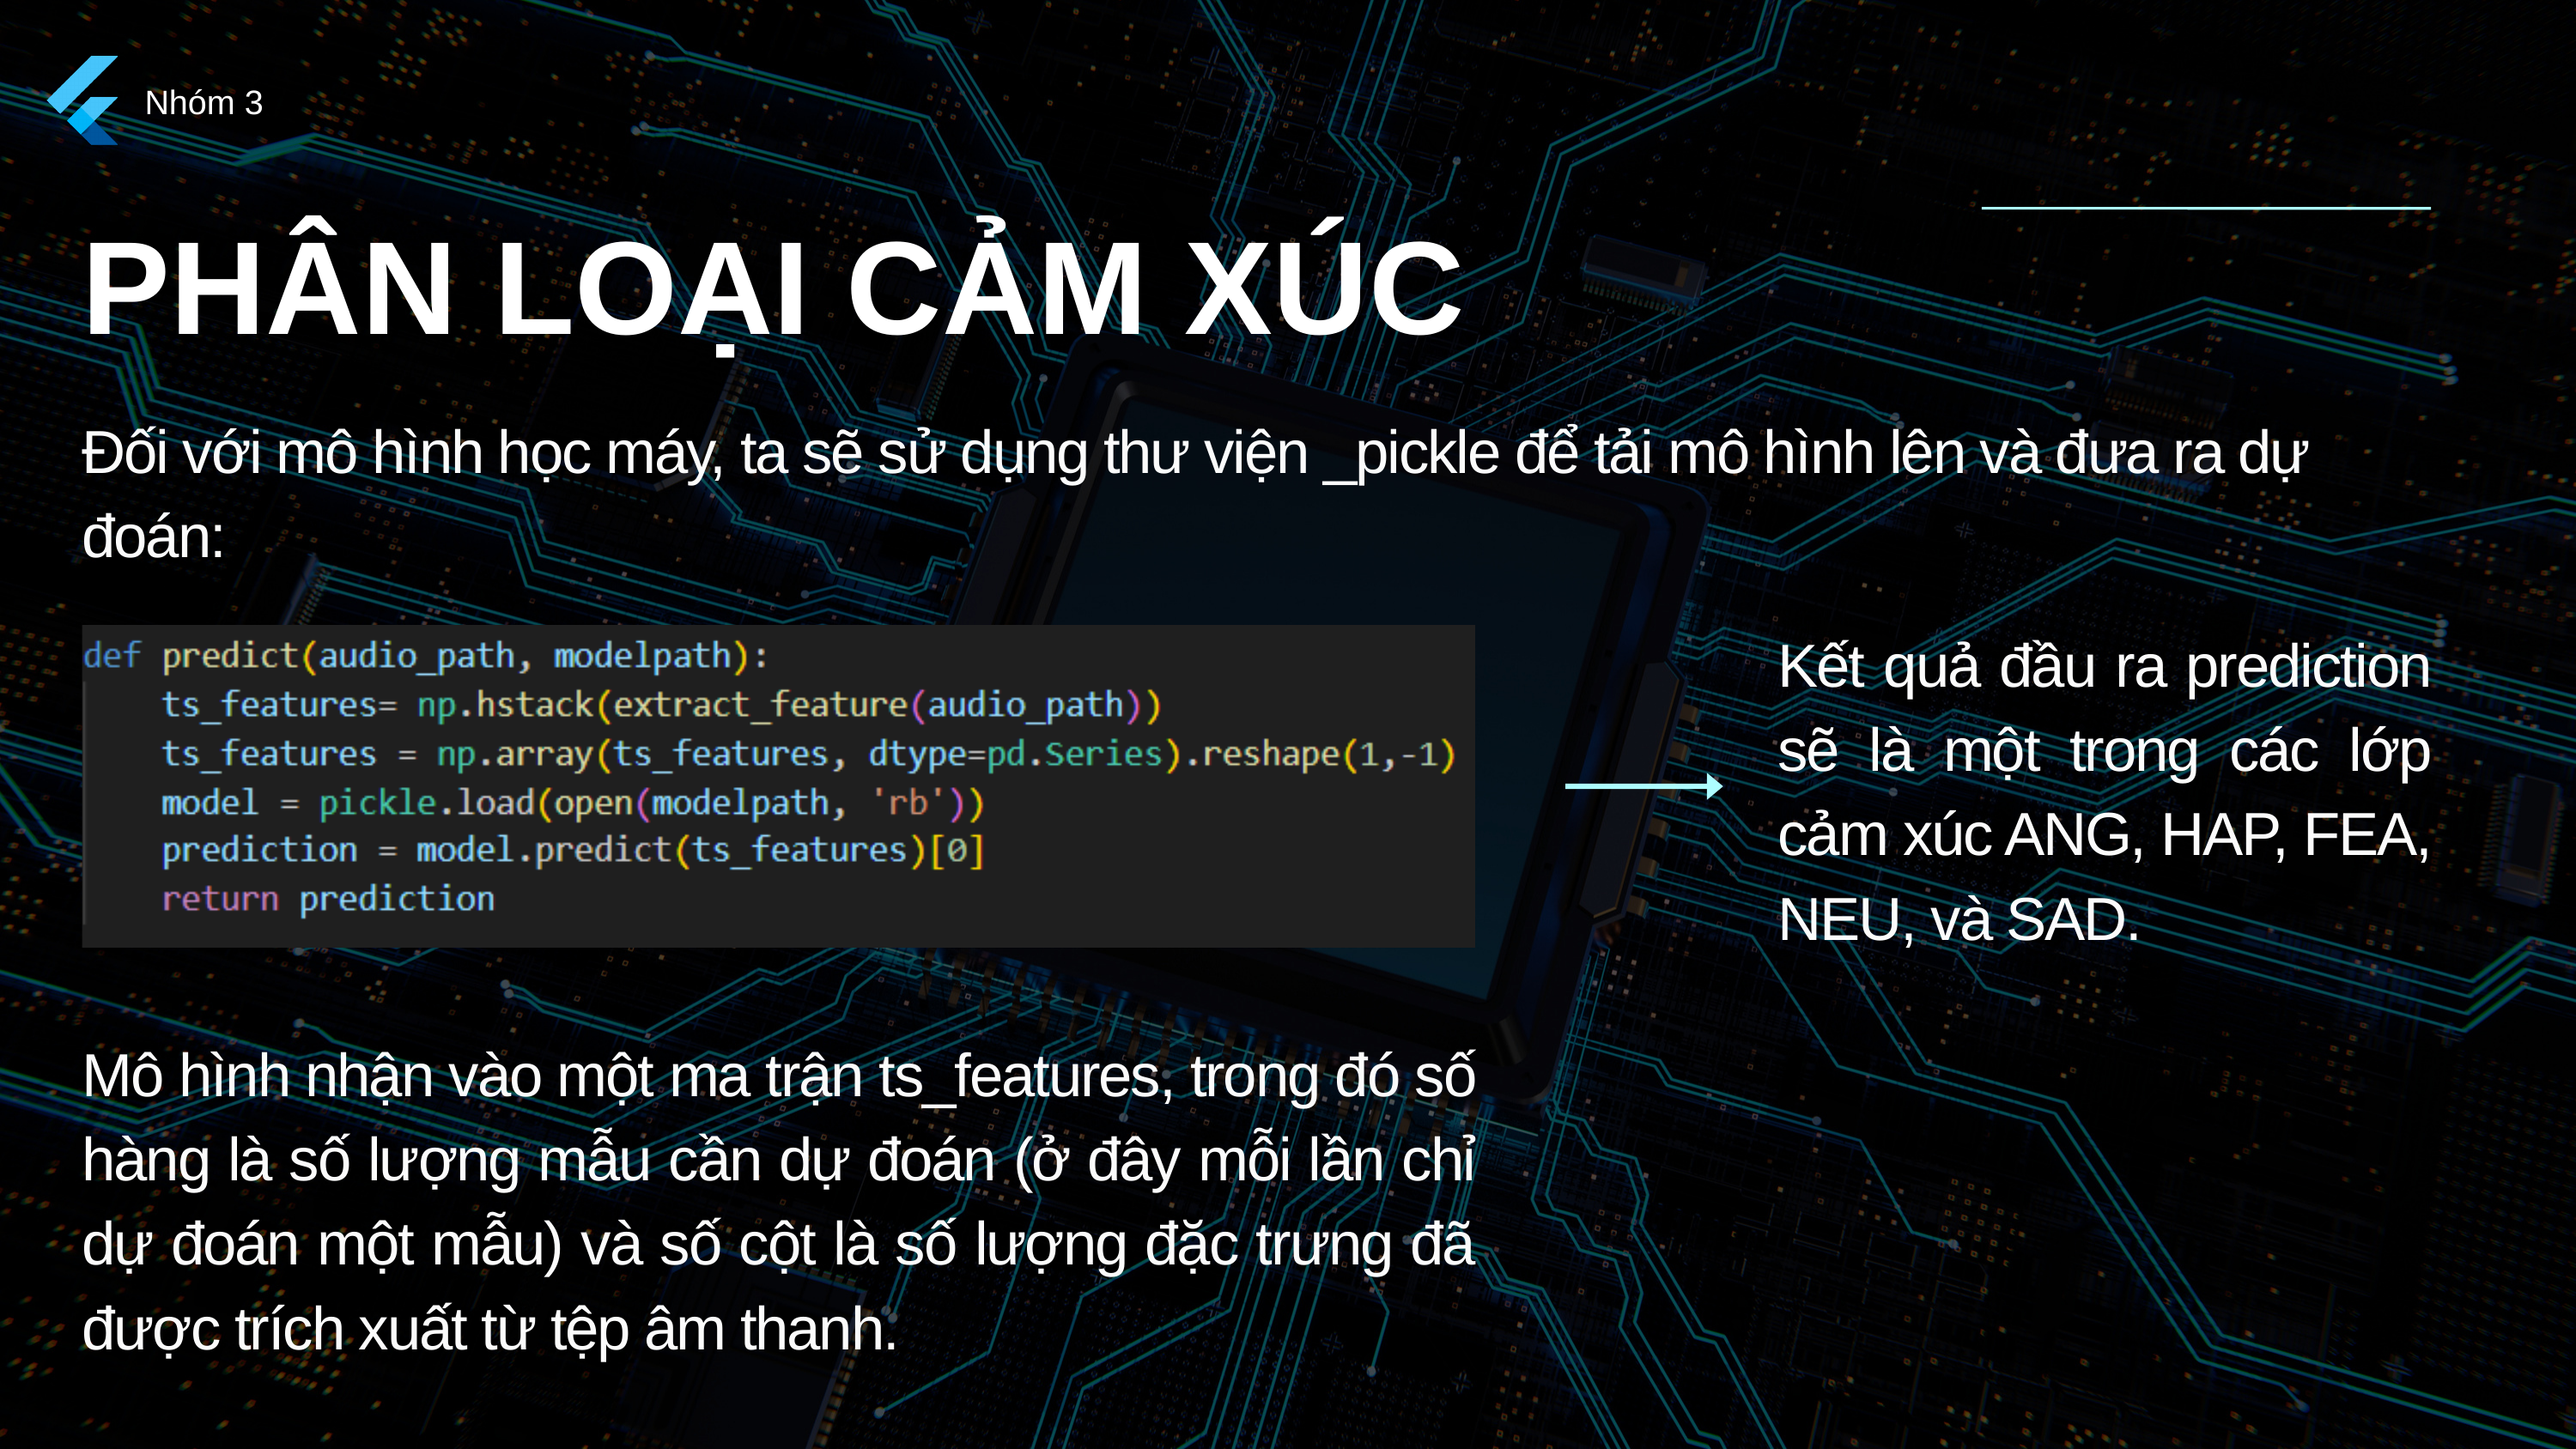

Nhóm 3

PHÂN LOẠI CẢM XÚC
Đối với mô hình học máy, ta sẽ sử dụng thư viện _pickle để tải mô hình lên và đưa ra dự đoán:
Kết quả đầu ra prediction sẽ là một trong các lớp cảm xúc ANG, HAP, FEA, NEU, và SAD.

Mô hình nhận vào một ma trận ts_features, trong đó số hàng là số lượng mẫu cần dự đoán (ở đây mỗi lần chỉ dự đoán một mẫu) và số cột là số lượng đặc trưng đã được trích xuất từ tệp âm thanh.